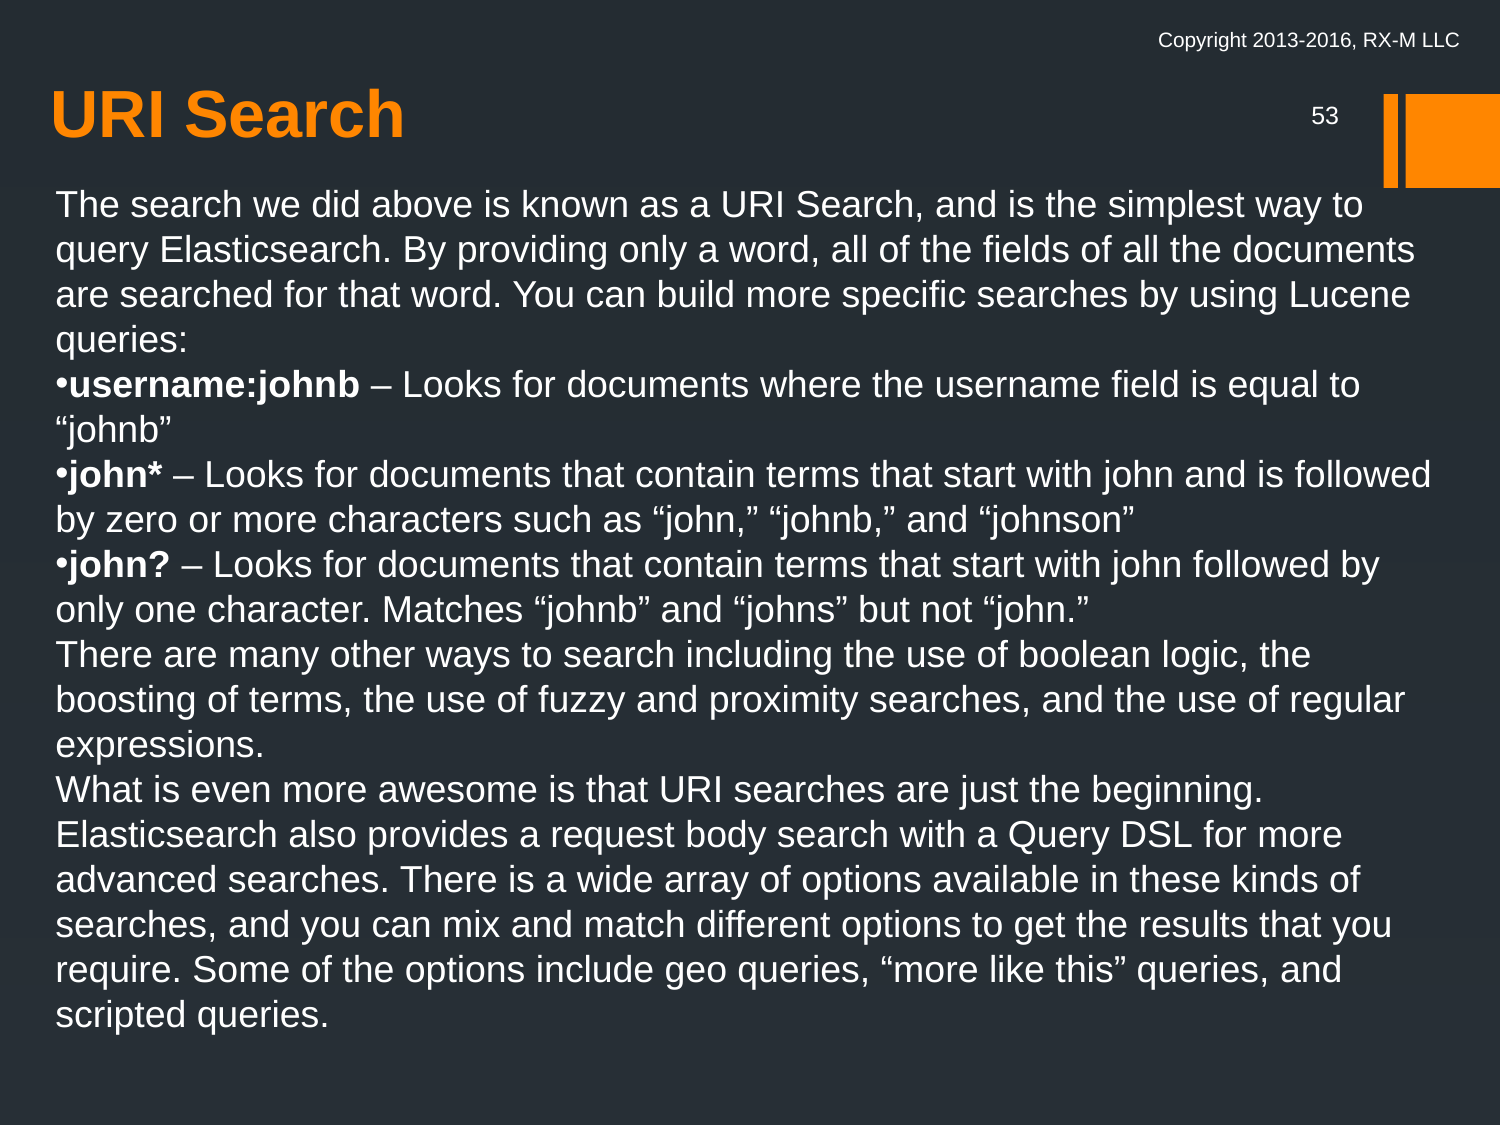

# URI Search
Copyright 2013-2016, RX-M LLC
53
The search we did above is known as a URI Search, and is the simplest way to query Elasticsearch. By providing only a word, all of the fields of all the documents are searched for that word. You can build more specific searches by using Lucene queries:
username:johnb – Looks for documents where the username field is equal to “johnb”
john* – Looks for documents that contain terms that start with john and is followed by zero or more characters such as “john,” “johnb,” and “johnson”
john? – Looks for documents that contain terms that start with john followed by only one character. Matches “johnb” and “johns” but not “john.”
There are many other ways to search including the use of boolean logic, the boosting of terms, the use of fuzzy and proximity searches, and the use of regular expressions.
What is even more awesome is that URI searches are just the beginning. Elasticsearch also provides a request body search with a Query DSL for more advanced searches. There is a wide array of options available in these kinds of searches, and you can mix and match different options to get the results that you require. Some of the options include geo queries, “more like this” queries, and scripted queries.